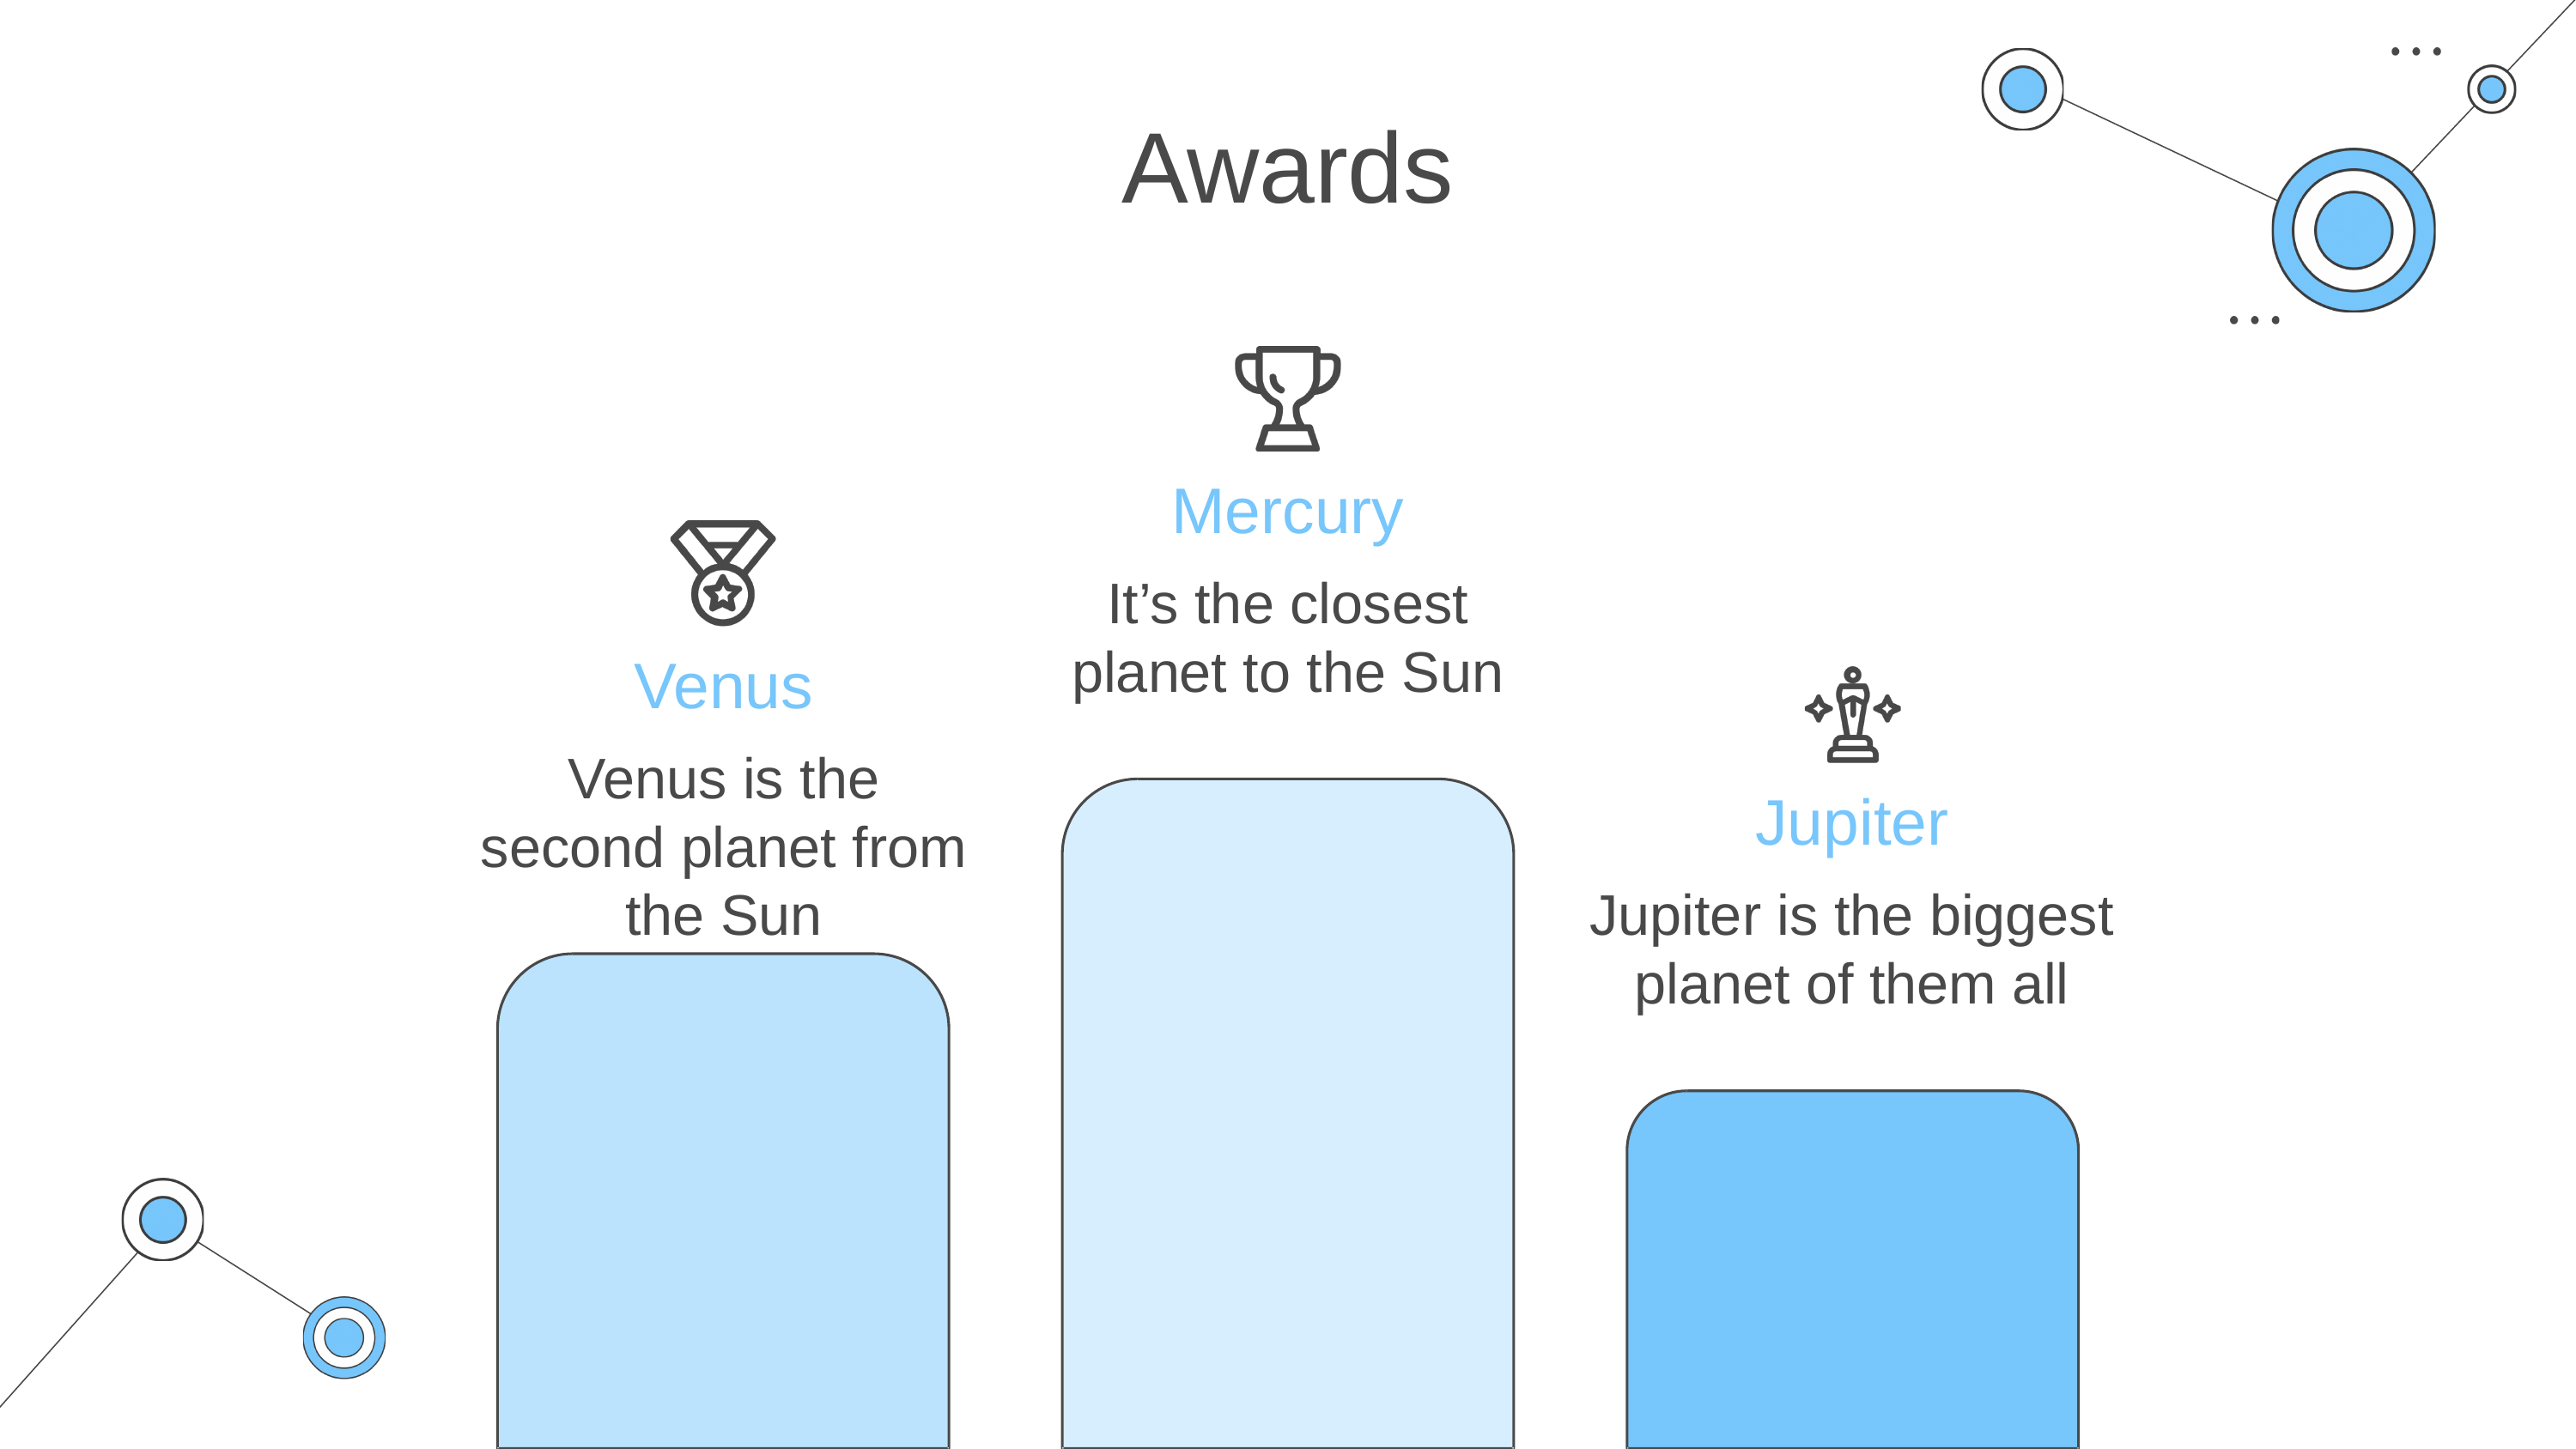

Awards

Mercury

It’s the closest planet to the Sun
Venus

Venus is the second planet from the Sun

Jupiter
Jupiter is the biggest planet of them all